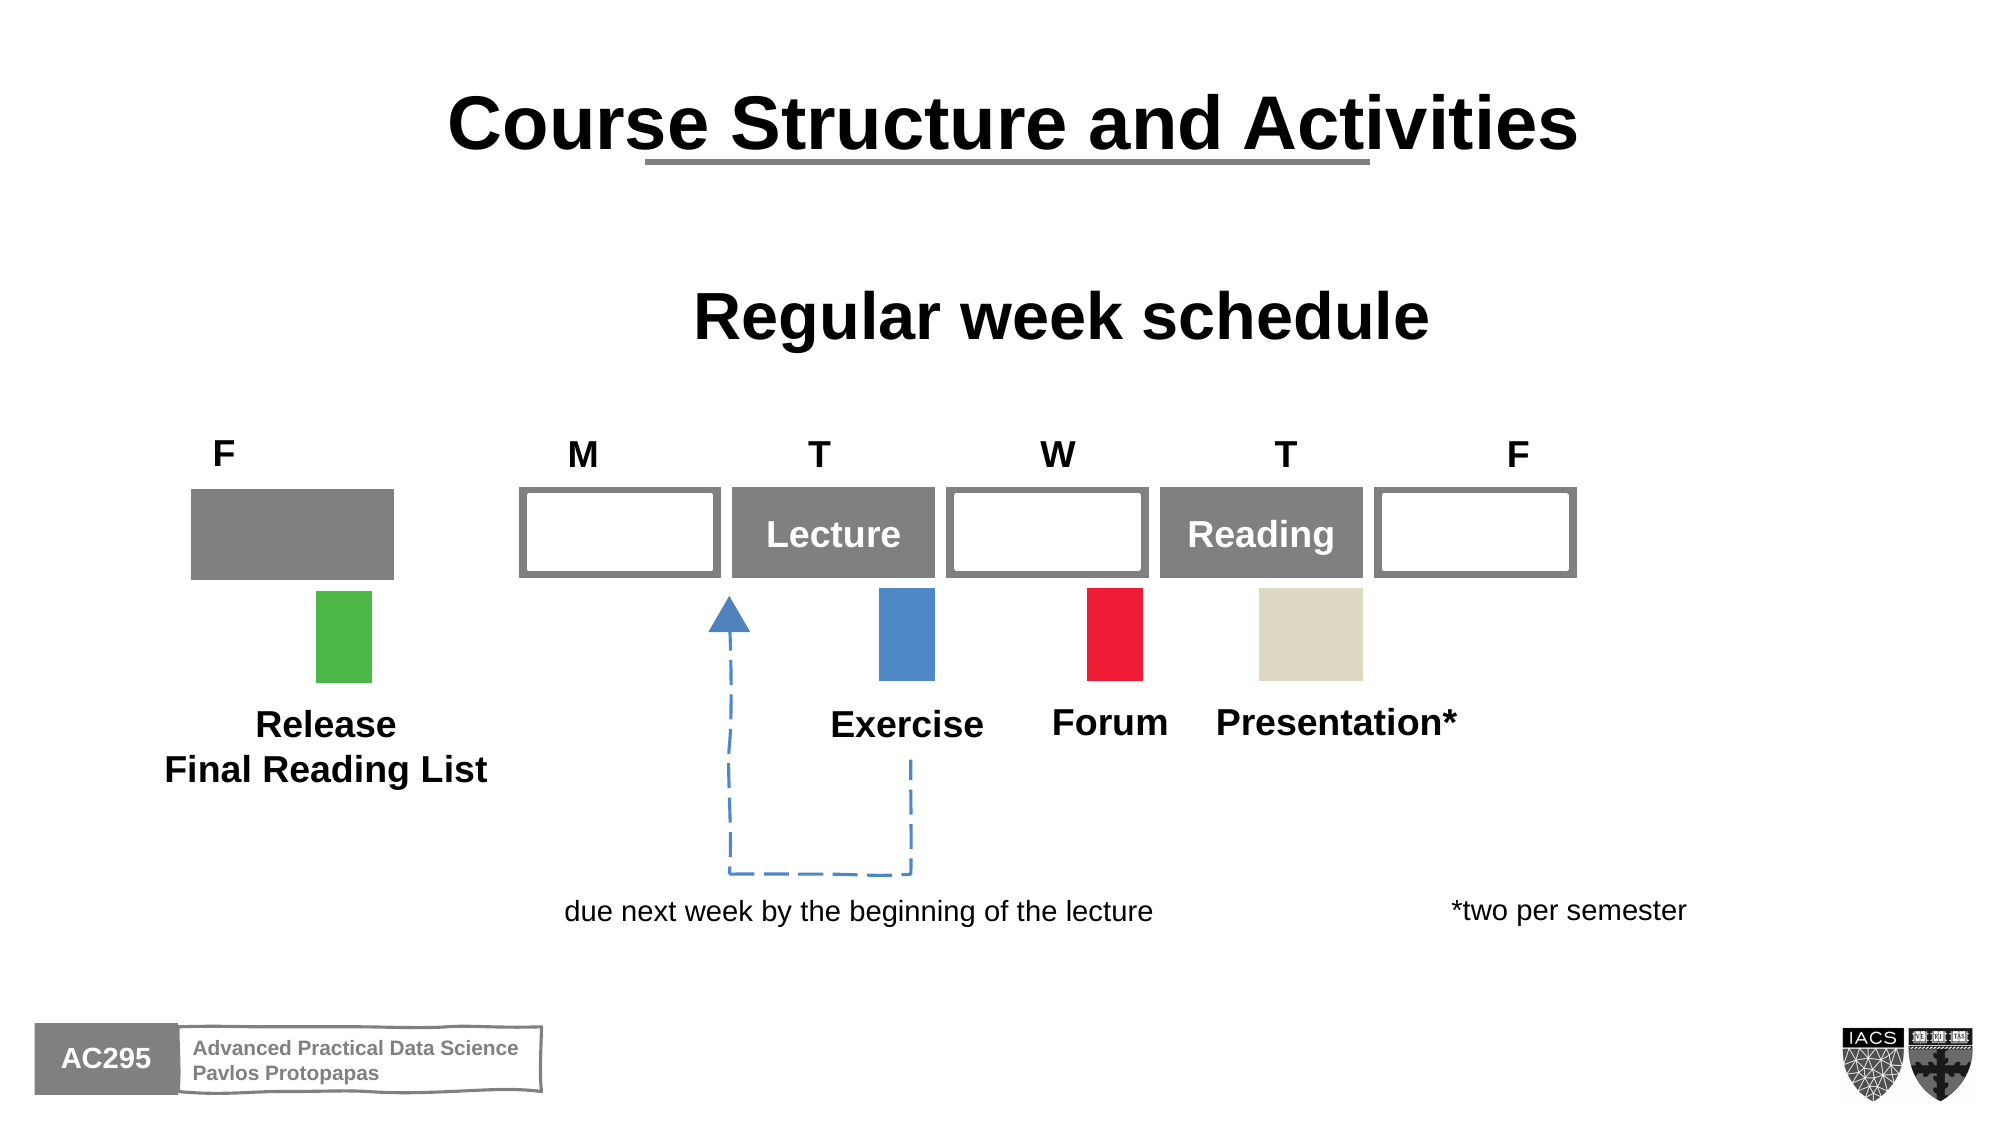

Course Structure and Activities
Regular week schedule

F
M                    T                    W                   T                    F

Lecture

Reading

Presentation*
Release
Final Reading List
Exercise
*two per semester
due next week by the beginning of the lecture

Forum